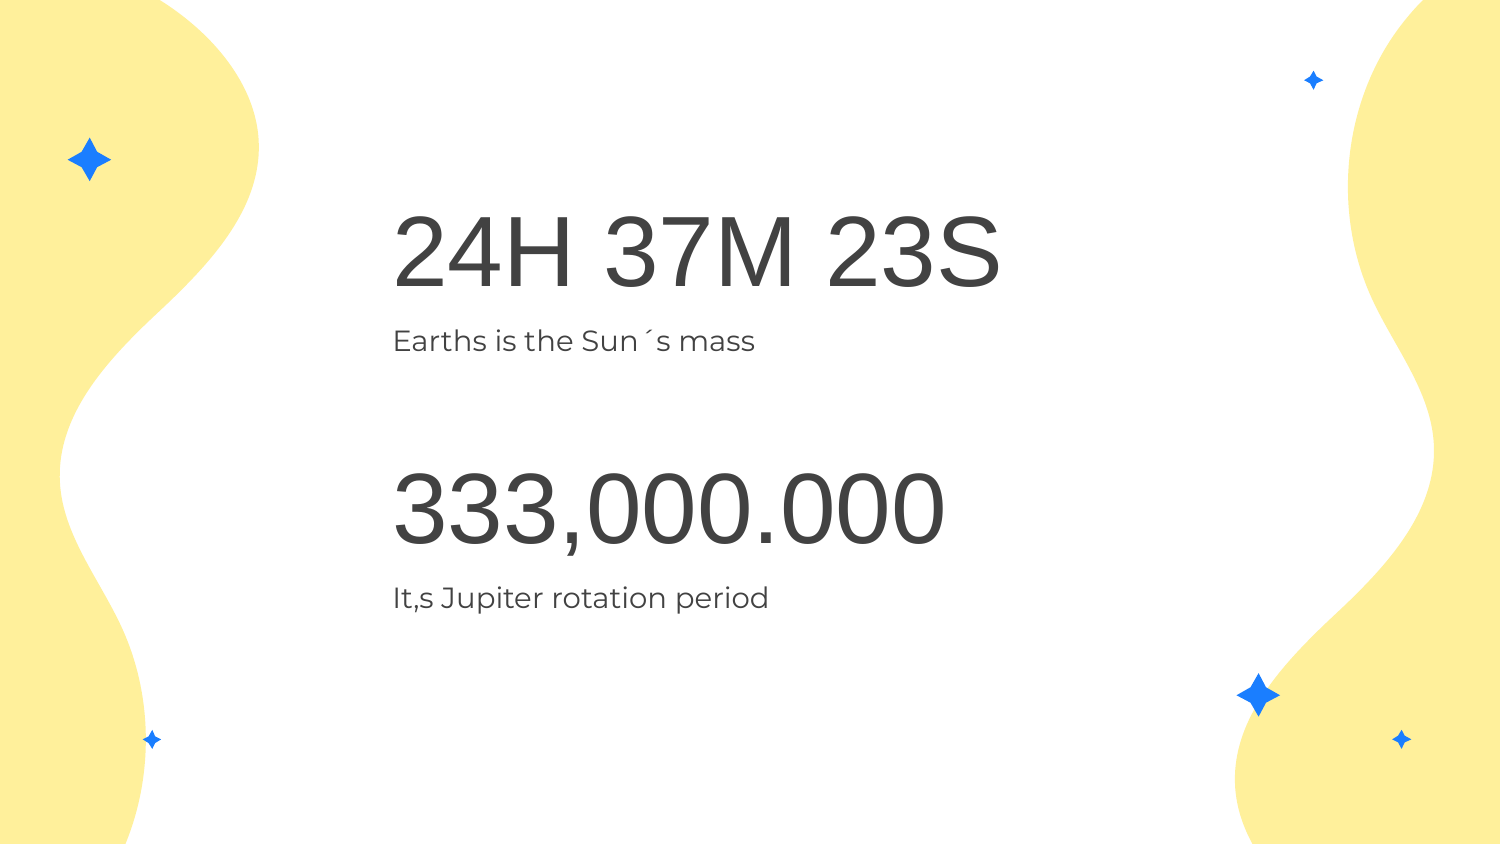

# 24H 37M 23S
Earths is the Sun´s mass
333,000.000
It,s Jupiter rotation period